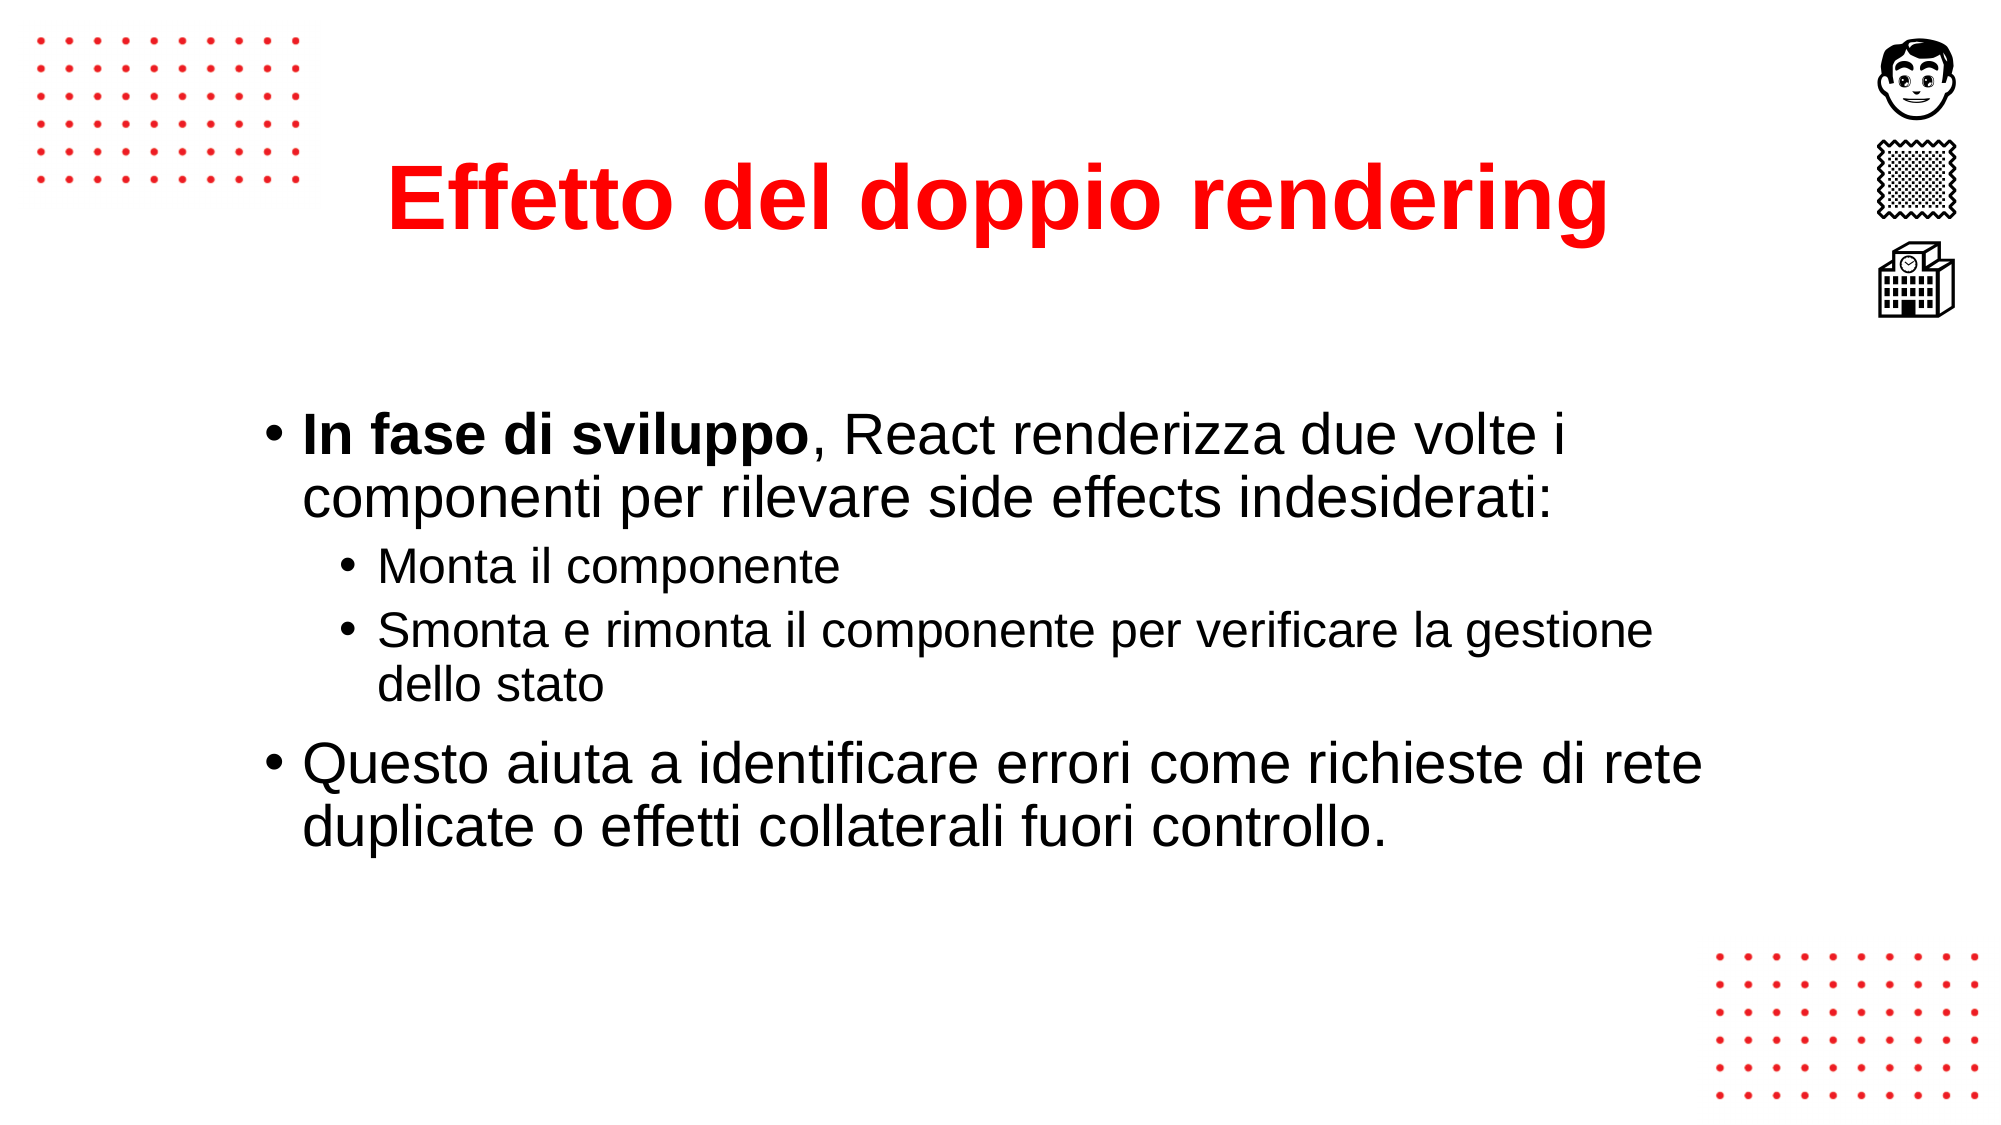

👨🏼‍🏫
# Effetto del doppio rendering
In fase di sviluppo, React renderizza due volte i componenti per rilevare side effects indesiderati:
Monta il componente
Smonta e rimonta il componente per verificare la gestione dello stato
Questo aiuta a identificare errori come richieste di rete duplicate o effetti collaterali fuori controllo.